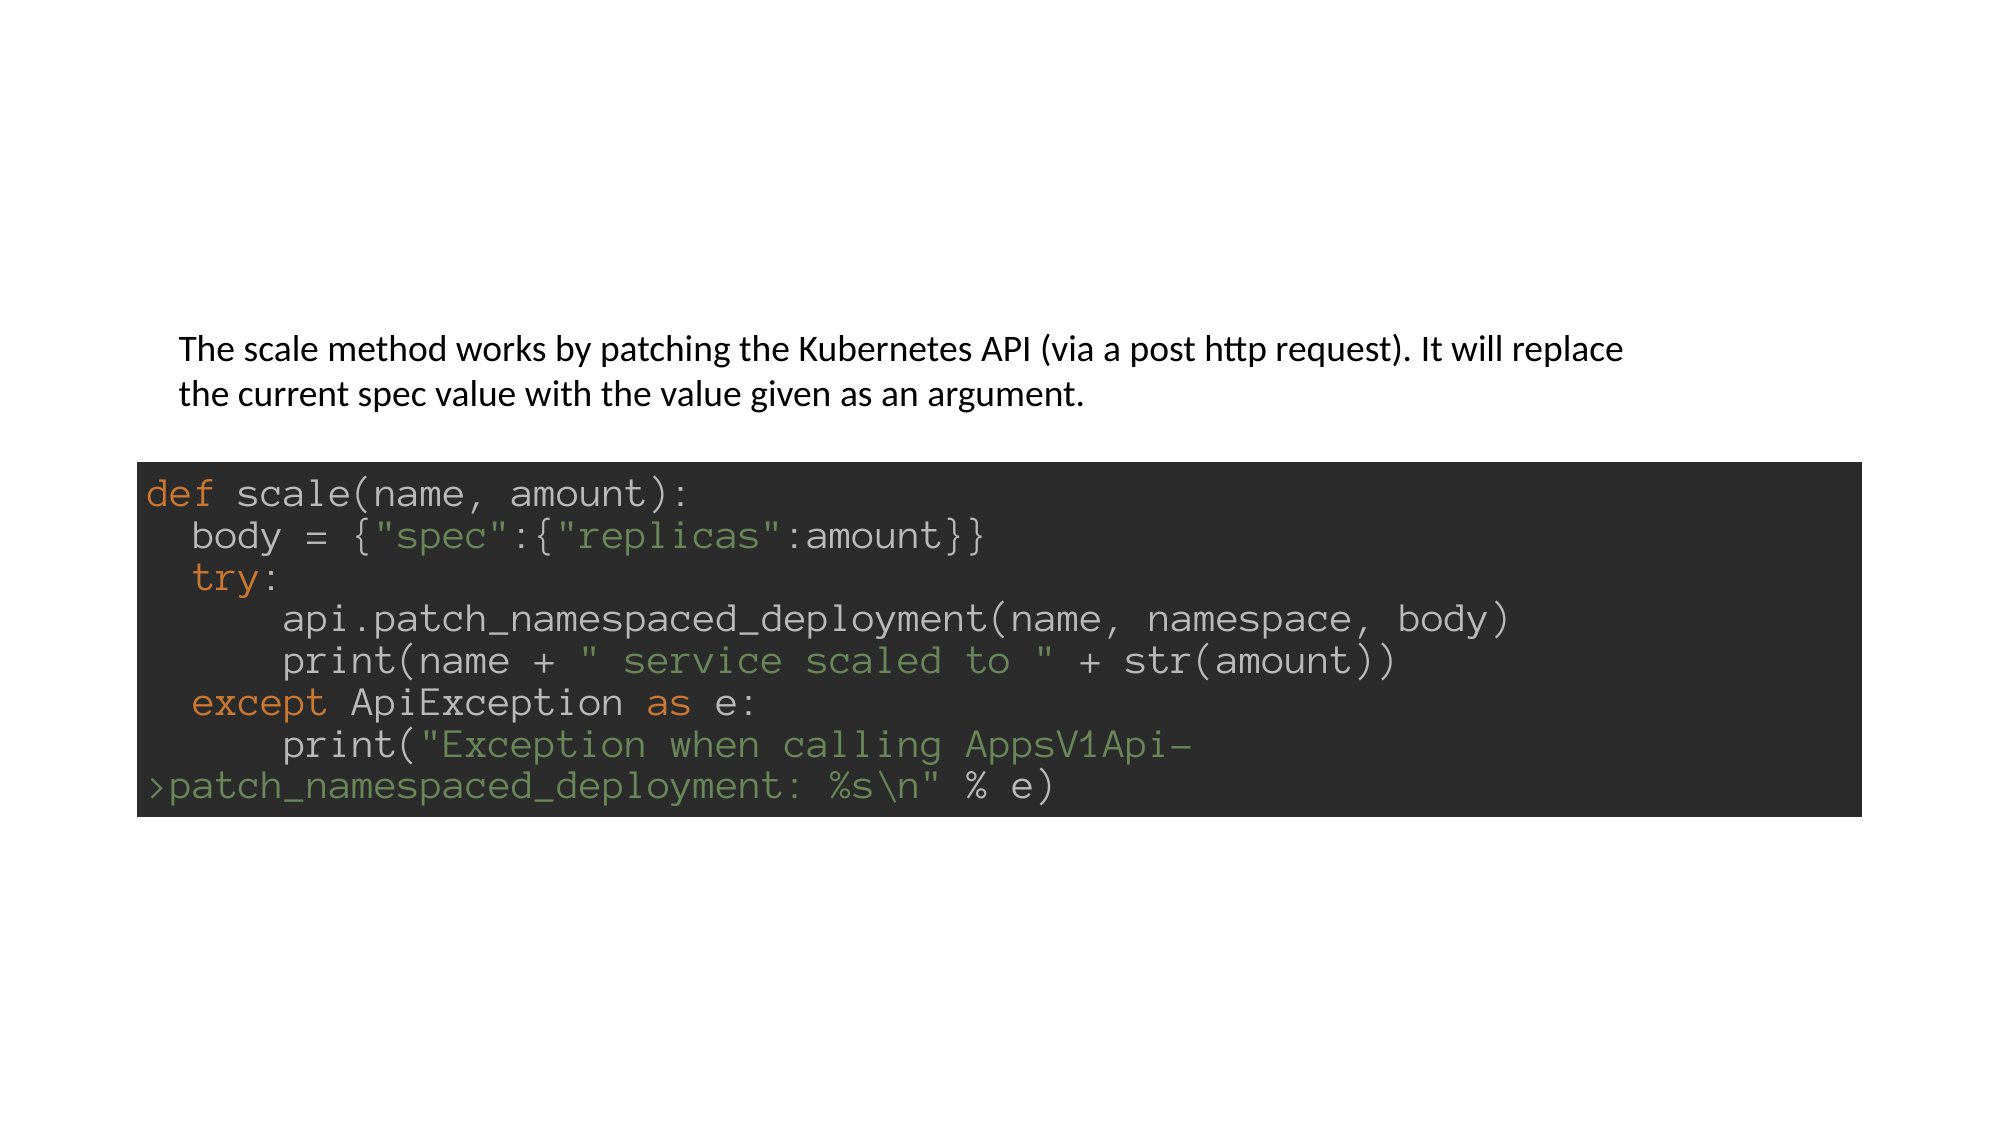

#
The scale method works by patching the Kubernetes API (via a post http request). It will replace the current spec value with the value given as an argument.
| def scale(name, amount):   body = {"spec":{"replicas":amount}}   try:       api.patch\_namespaced\_deployment(name, namespace, body)       print(name + " service scaled to " + str(amount))   except ApiException as e:       print("Exception when calling AppsV1Api->patch\_namespaced\_deployment: %s\n" % e) |
| --- |